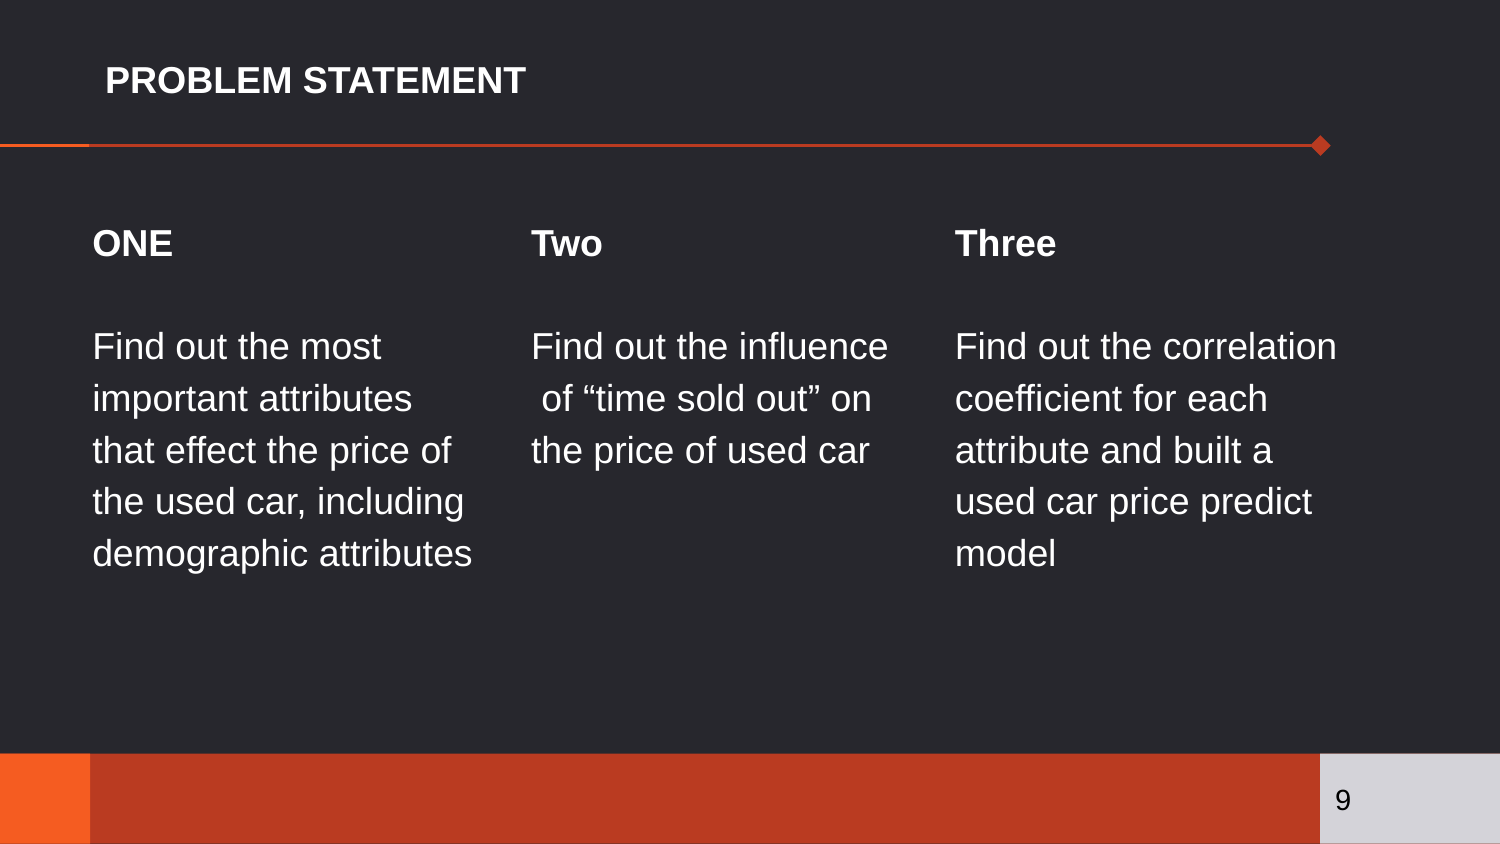

# PROBLEM STATEMENT
ONE

Find out the most important attributes that effect the price of the used car, including demographic attributes
Two

Find out the influence  of “time sold out” on the price of used car
Three

Find out the correlation coefficient for each attribute and built a used car price predict model
9